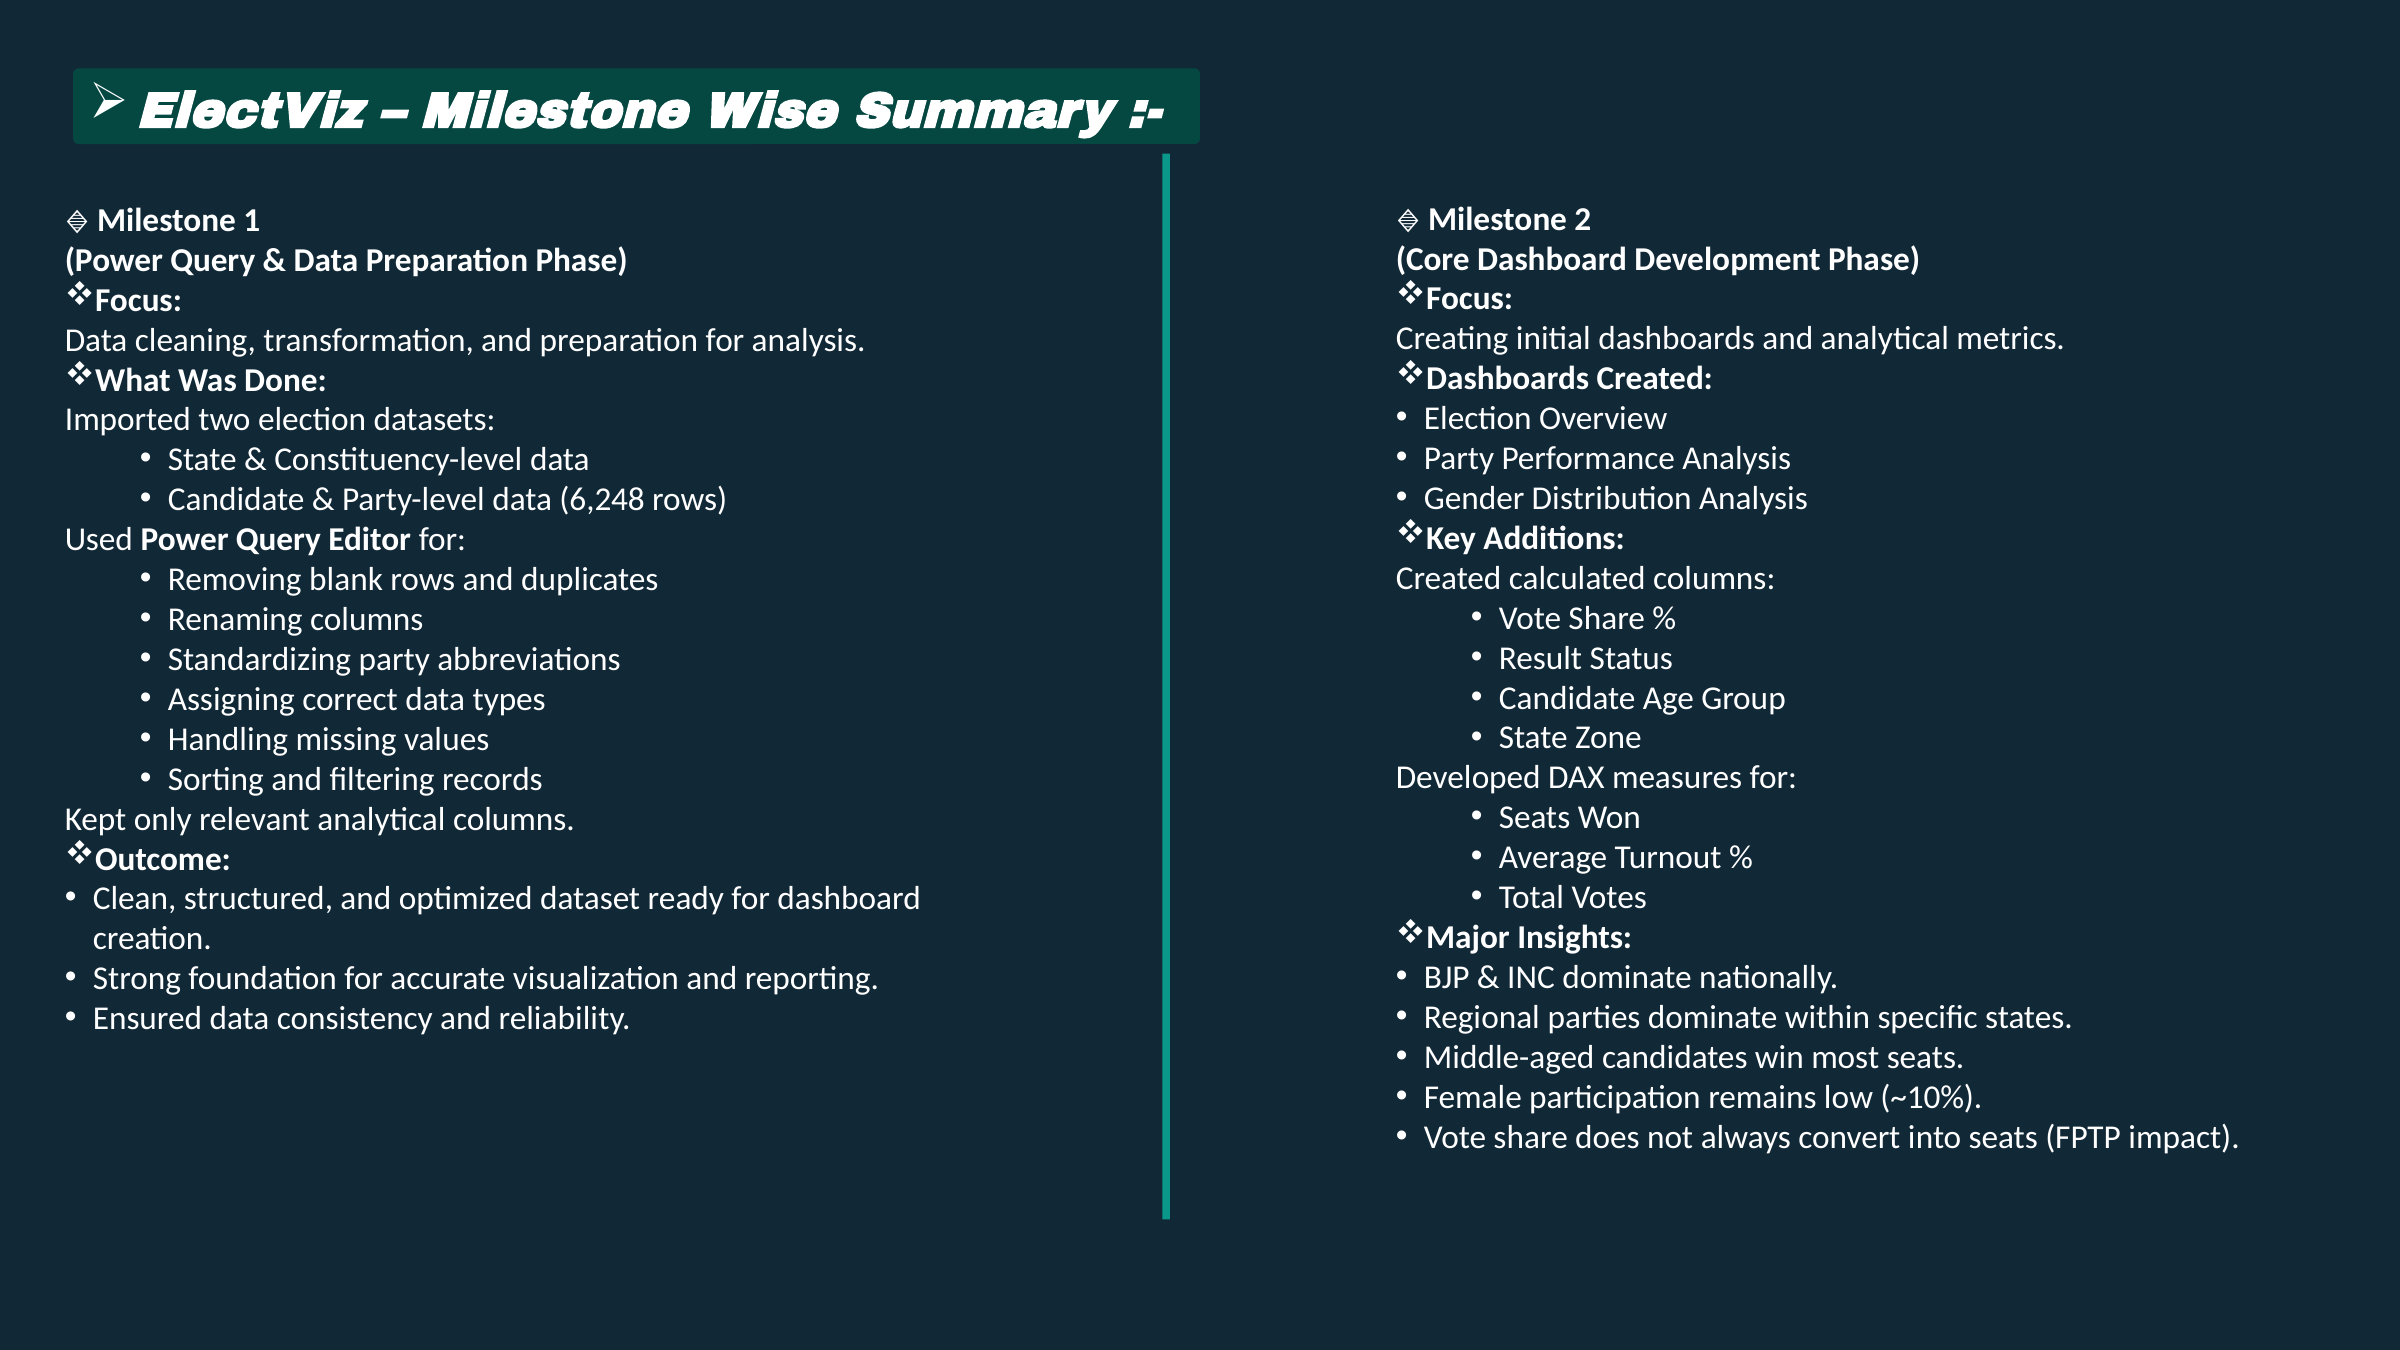

ElectViz – Milestone Wise Summary :-

🔹 Milestone 2
(Core Dashboard Development Phase)
Focus:
Creating initial dashboards and analytical metrics.
Dashboards Created:
Election Overview
Party Performance Analysis
Gender Distribution Analysis
Key Additions:
Created calculated columns:
Vote Share %
Result Status
Candidate Age Group
State Zone
Developed DAX measures for:
Seats Won
Average Turnout %
Total Votes
Major Insights:
BJP & INC dominate nationally.
Regional parties dominate within specific states.
Middle-aged candidates win most seats.
Female participation remains low (~10%).
Vote share does not always convert into seats (FPTP impact).

🔹 Milestone 1
(Power Query & Data Preparation Phase)
Focus:
Data cleaning, transformation, and preparation for analysis.
What Was Done:
Imported two election datasets:
State & Constituency-level data
Candidate & Party-level data (6,248 rows)
Used Power Query Editor for:
Removing blank rows and duplicates
Renaming columns
Standardizing party abbreviations
Assigning correct data types
Handling missing values
Sorting and filtering records
Kept only relevant analytical columns.
Outcome:
Clean, structured, and optimized dataset ready for dashboard creation.
Strong foundation for accurate visualization and reporting.
Ensured data consistency and reliability.